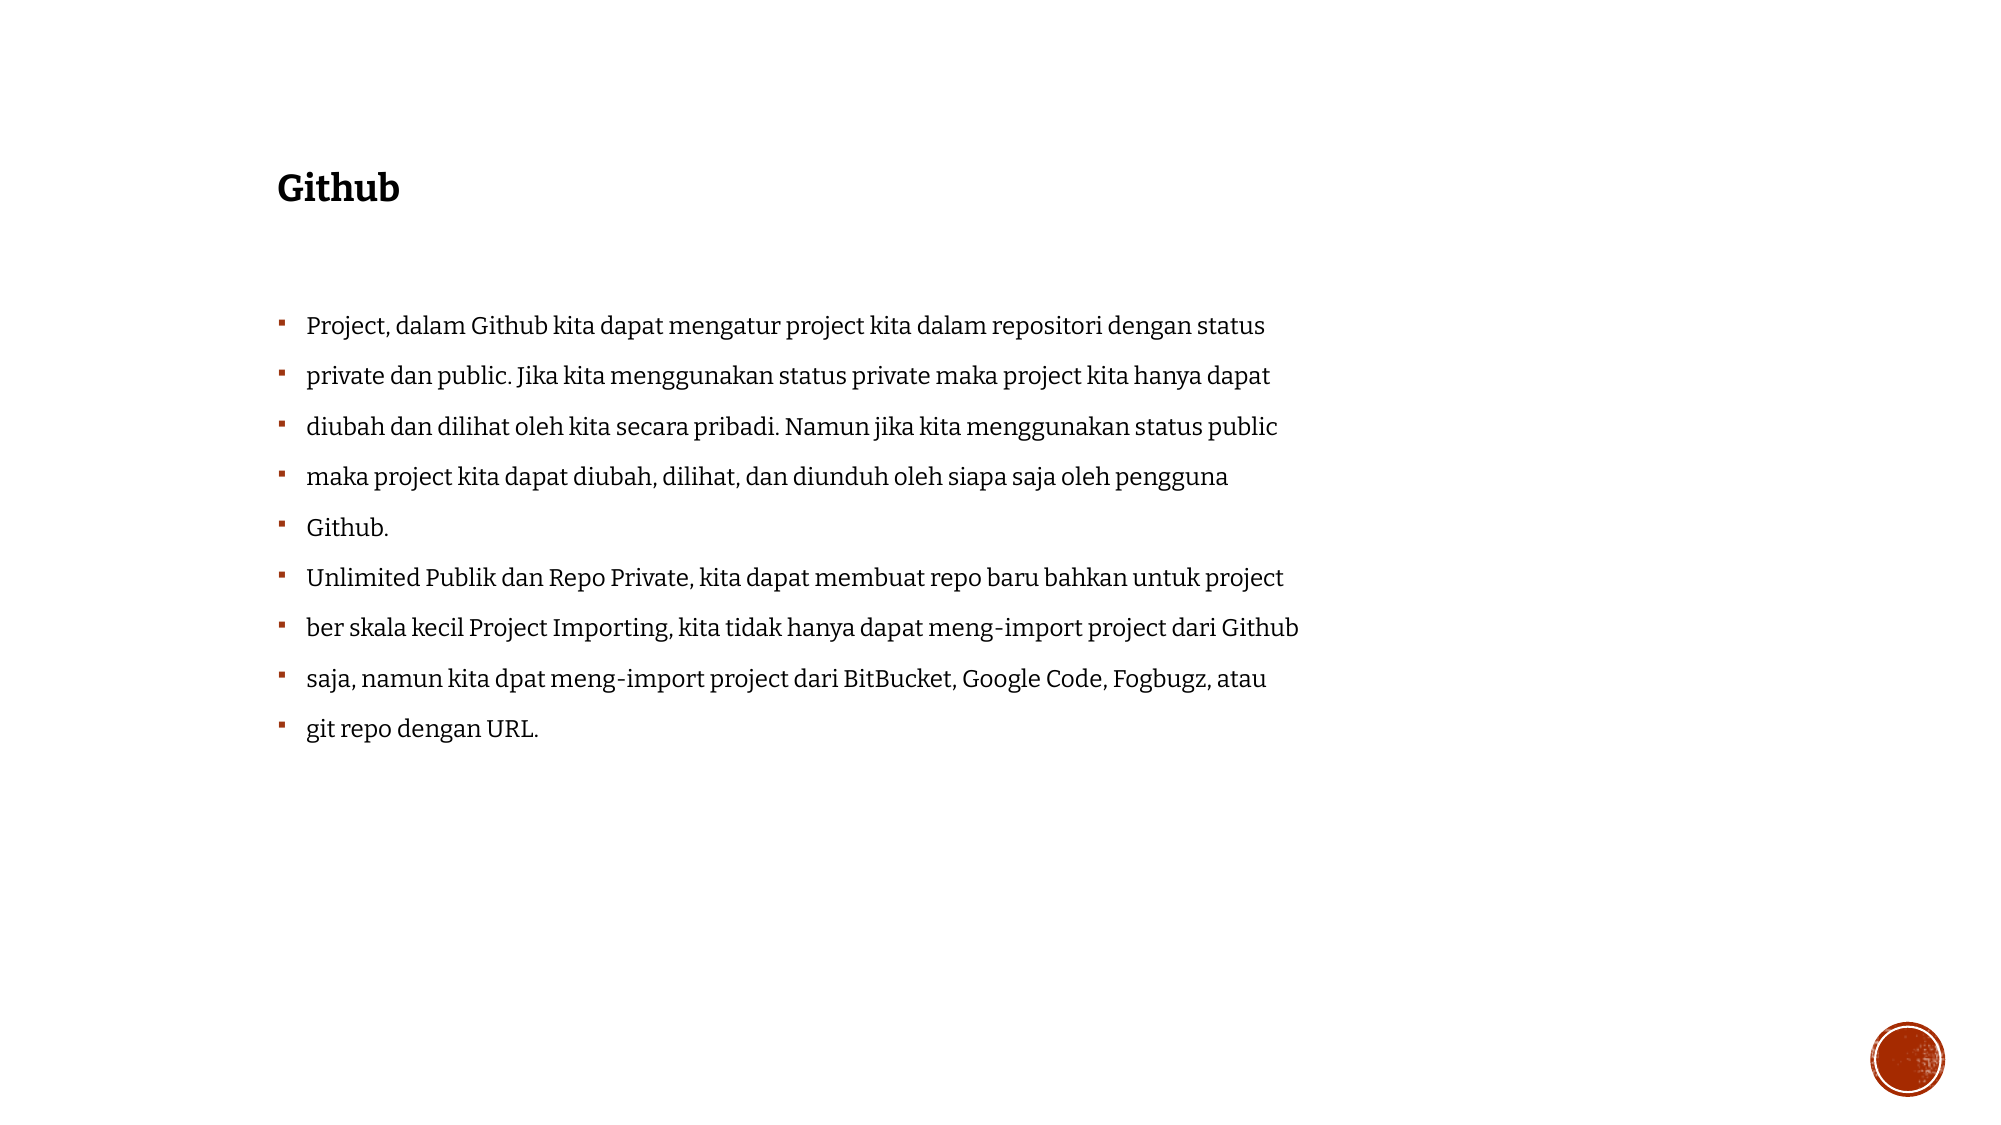

Github

Project, dalam Github kita dapat mengatur project kita dalam repositori dengan status
private dan public. Jika kita menggunakan status private maka project kita hanya dapat
diubah dan dilihat oleh kita secara pribadi. Namun jika kita menggunakan status public
maka project kita dapat diubah, dilihat, dan diunduh oleh siapa saja oleh pengguna
Github.
Unlimited Publik dan Repo Private, kita dapat membuat repo baru bahkan untuk project
ber skala kecil Project Importing, kita tidak hanya dapat meng-import project dari Github
saja, namun kita dpat meng-import project dari BitBucket, Google Code, Fogbugz, atau
git repo dengan URL.